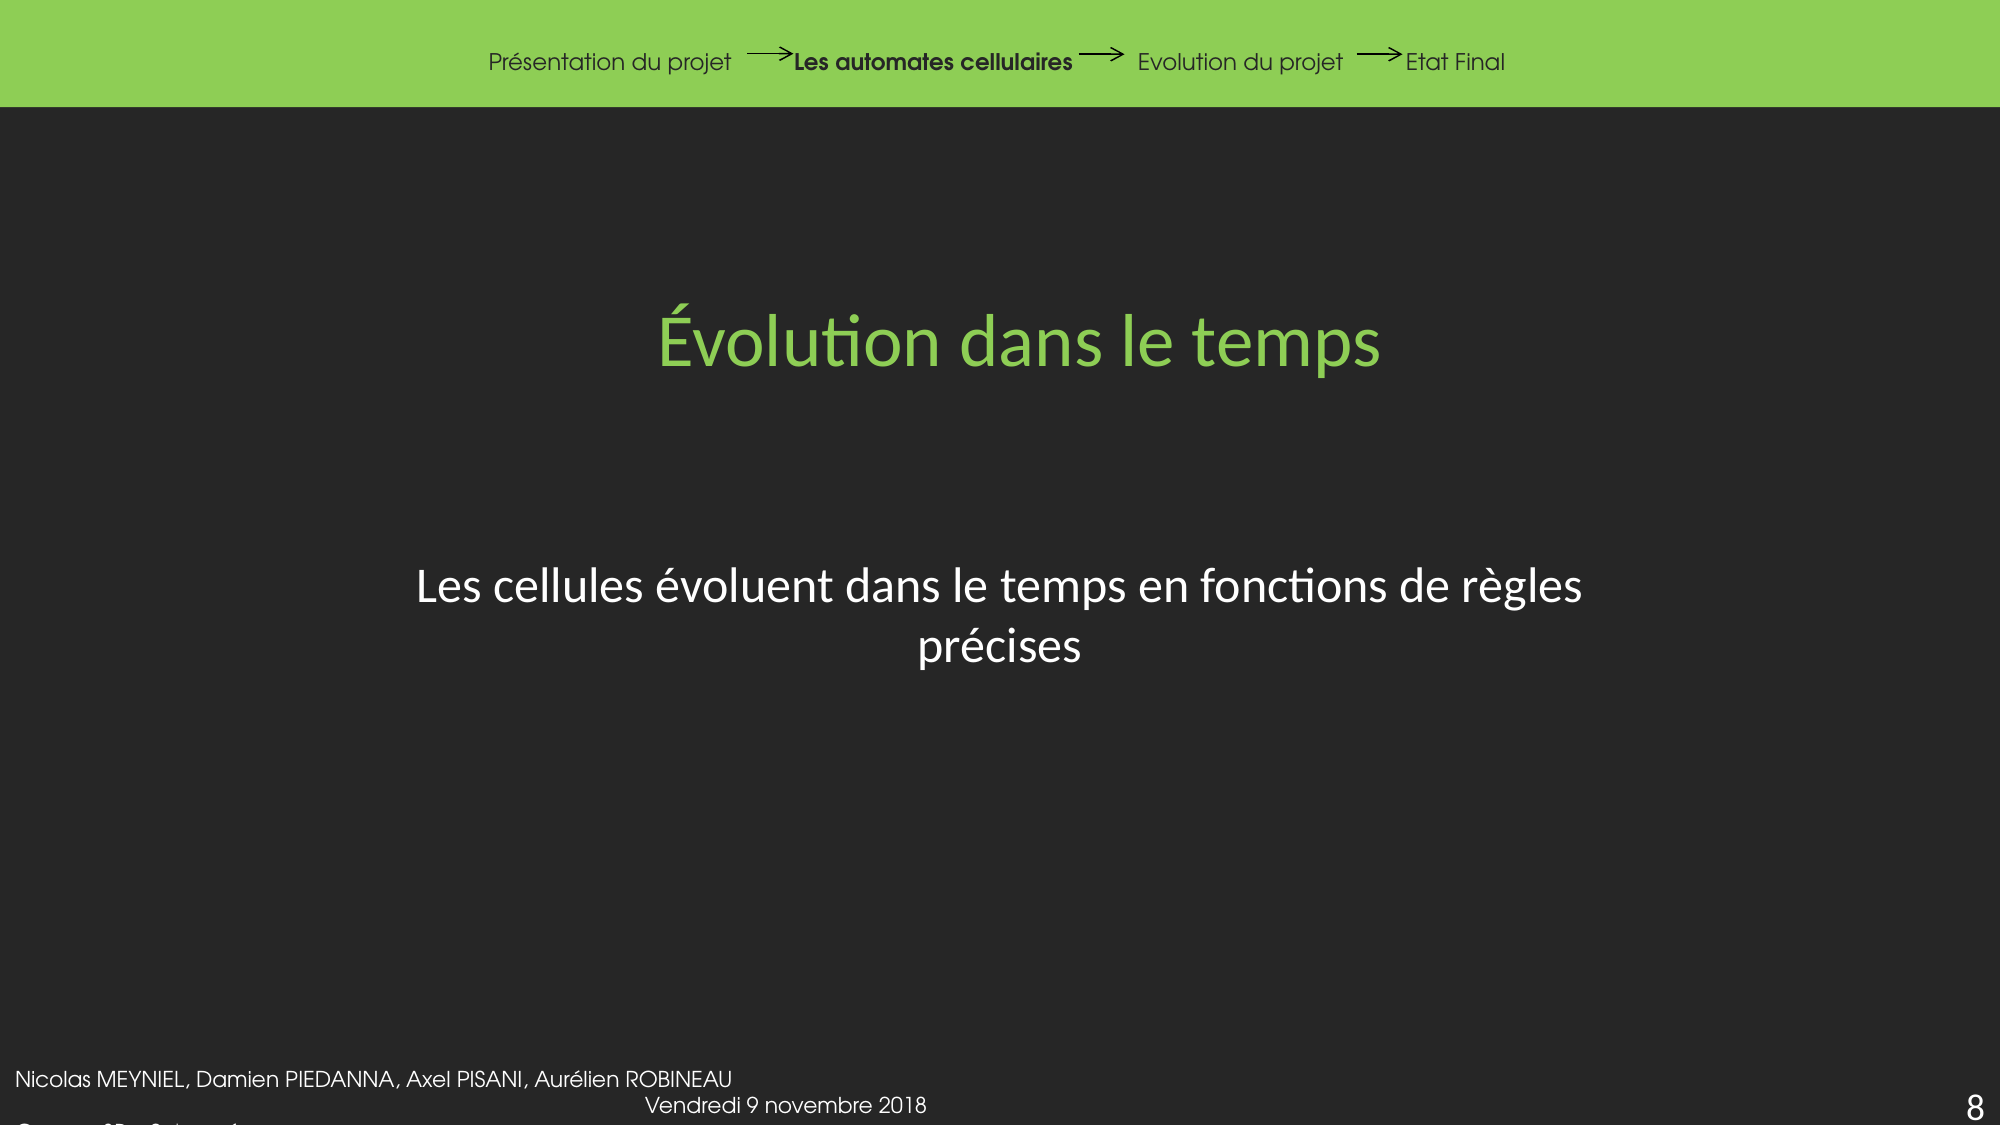

Présentation du projet          Les automates cellulaires          Evolution du projet          Etat Final

Évolution dans le temps
Les cellules évoluent dans le temps en fonctions de règles précises
Nicolas MEYNIEL, Damien PIEDANNA, Axel PISANI, Aurélien ROBINEAU													     Vendredi 9 novembre 2018
Groupe 3B – 2nd année
8
8